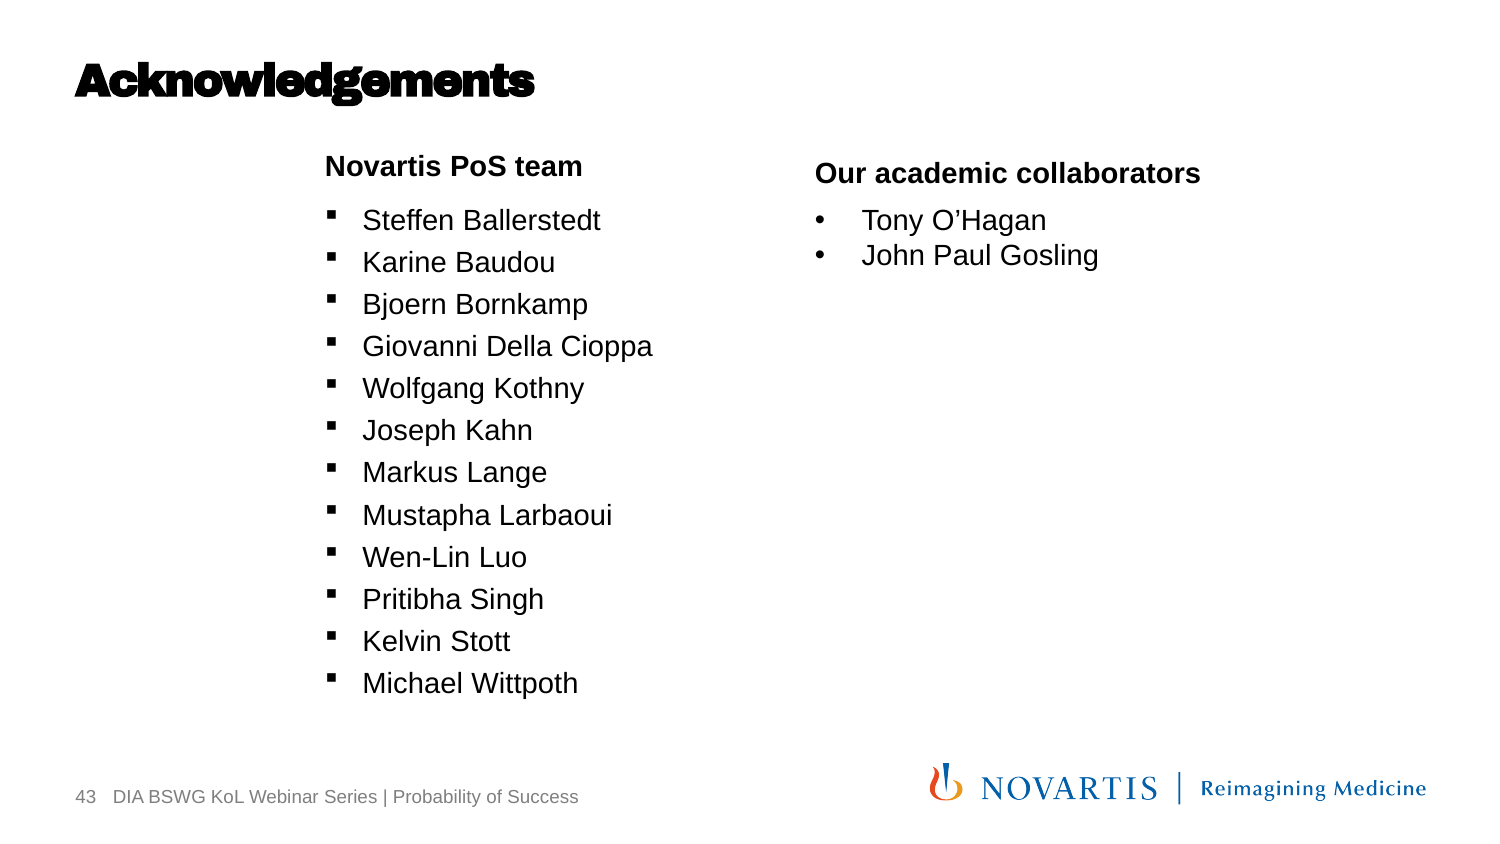

# Acknowledgements
Novartis PoS team
Steffen Ballerstedt
Karine Baudou
Bjoern Bornkamp
Giovanni Della Cioppa
Wolfgang Kothny
Joseph Kahn
Markus Lange
Mustapha Larbaoui
Wen-Lin Luo
Pritibha Singh
Kelvin Stott
Michael Wittpoth

Our academic collaborators
Tony O’Hagan
John Paul Gosling
43
DIA BSWG KoL Webinar Series | Probability of Success